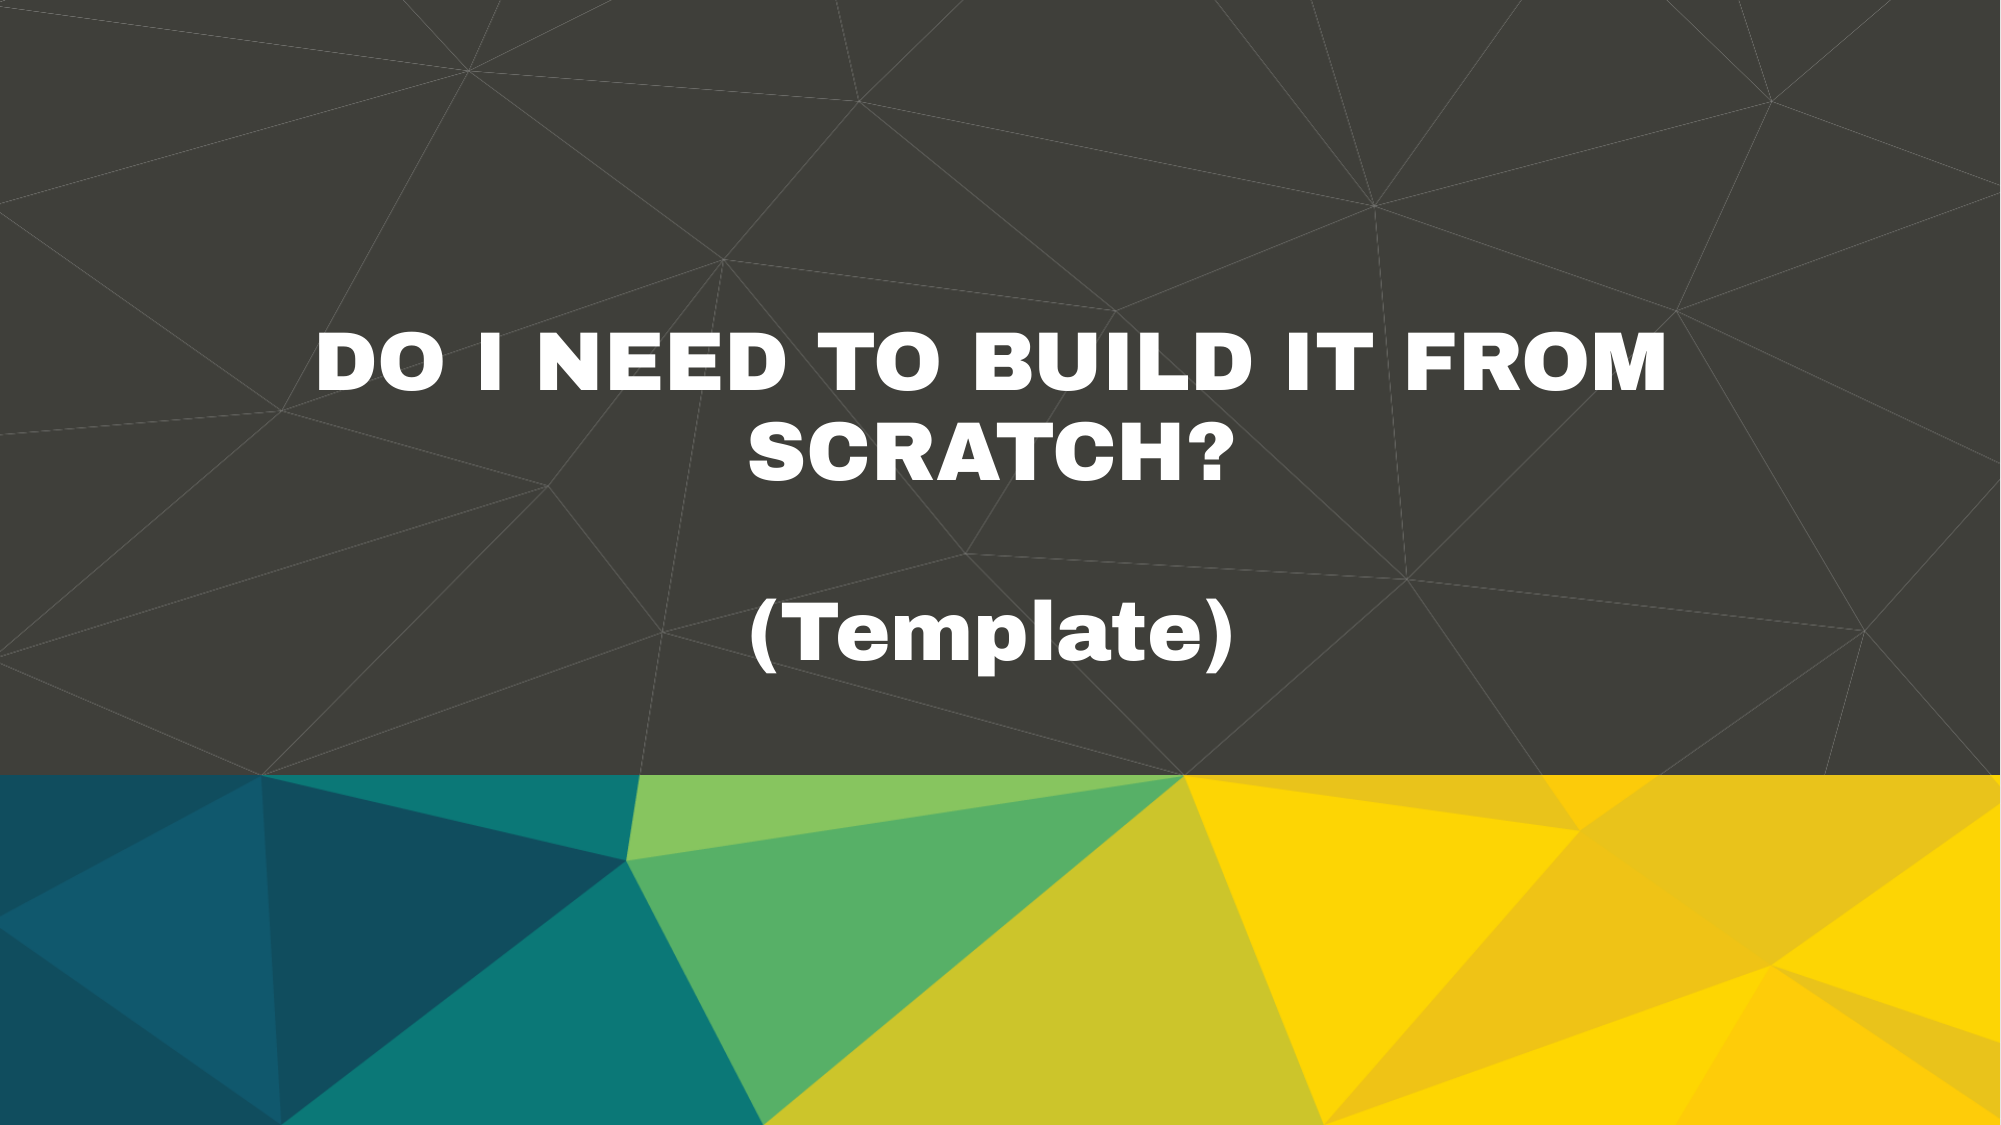

# DO I NEED TO BUILD IT FROM SCRATCH? (Template)